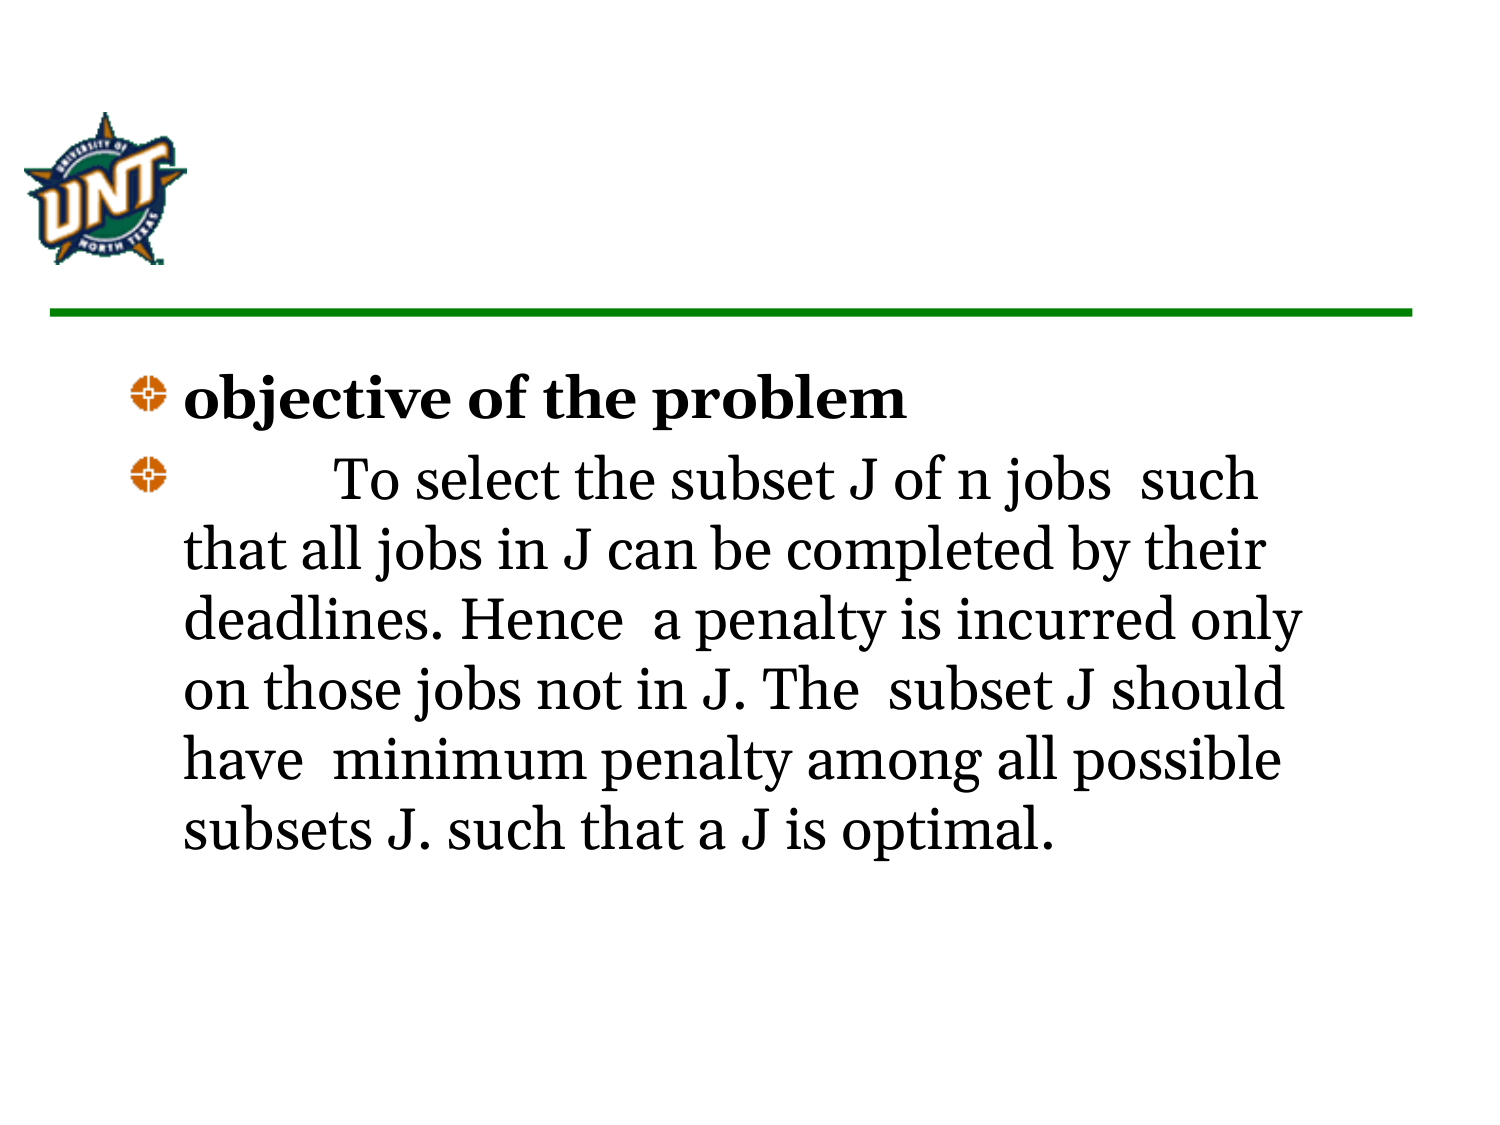

objective of the problem
	To select the subset J of n jobs  such that all jobs in J can be completed by their deadlines. Hence  a penalty is incurred only on those jobs not in J. The  subset J should have  minimum penalty among all possible subsets J. such that a J is optimal.